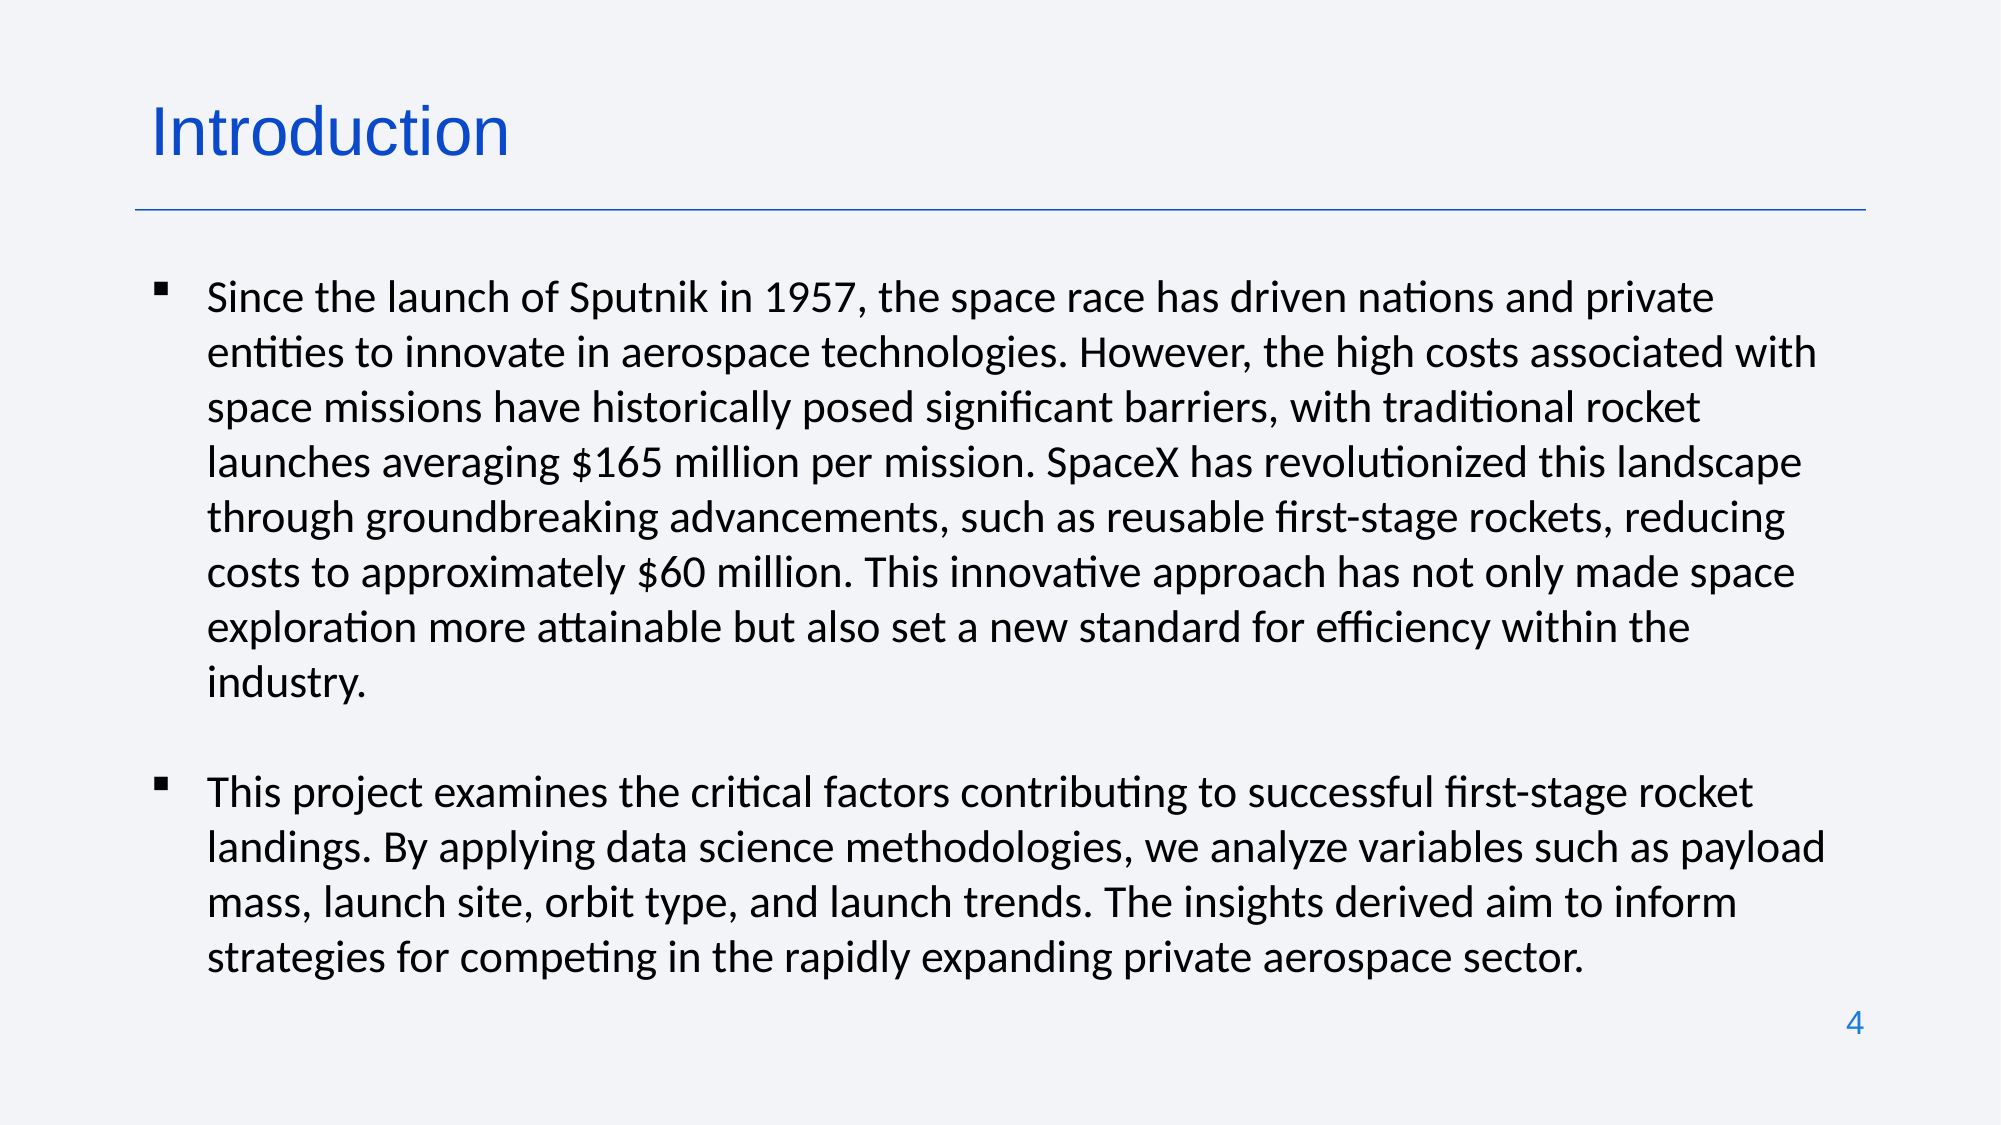

Introduction
Since the launch of Sputnik in 1957, the space race has driven nations and private entities to innovate in aerospace technologies. However, the high costs associated with space missions have historically posed significant barriers, with traditional rocket launches averaging $165 million per mission. SpaceX has revolutionized this landscape through groundbreaking advancements, such as reusable first-stage rockets, reducing costs to approximately $60 million. This innovative approach has not only made space exploration more attainable but also set a new standard for efficiency within the industry.

This project examines the critical factors contributing to successful first-stage rocket landings. By applying data science methodologies, we analyze variables such as payload mass, launch site, orbit type, and launch trends. The insights derived aim to inform strategies for competing in the rapidly expanding private aerospace sector.
4